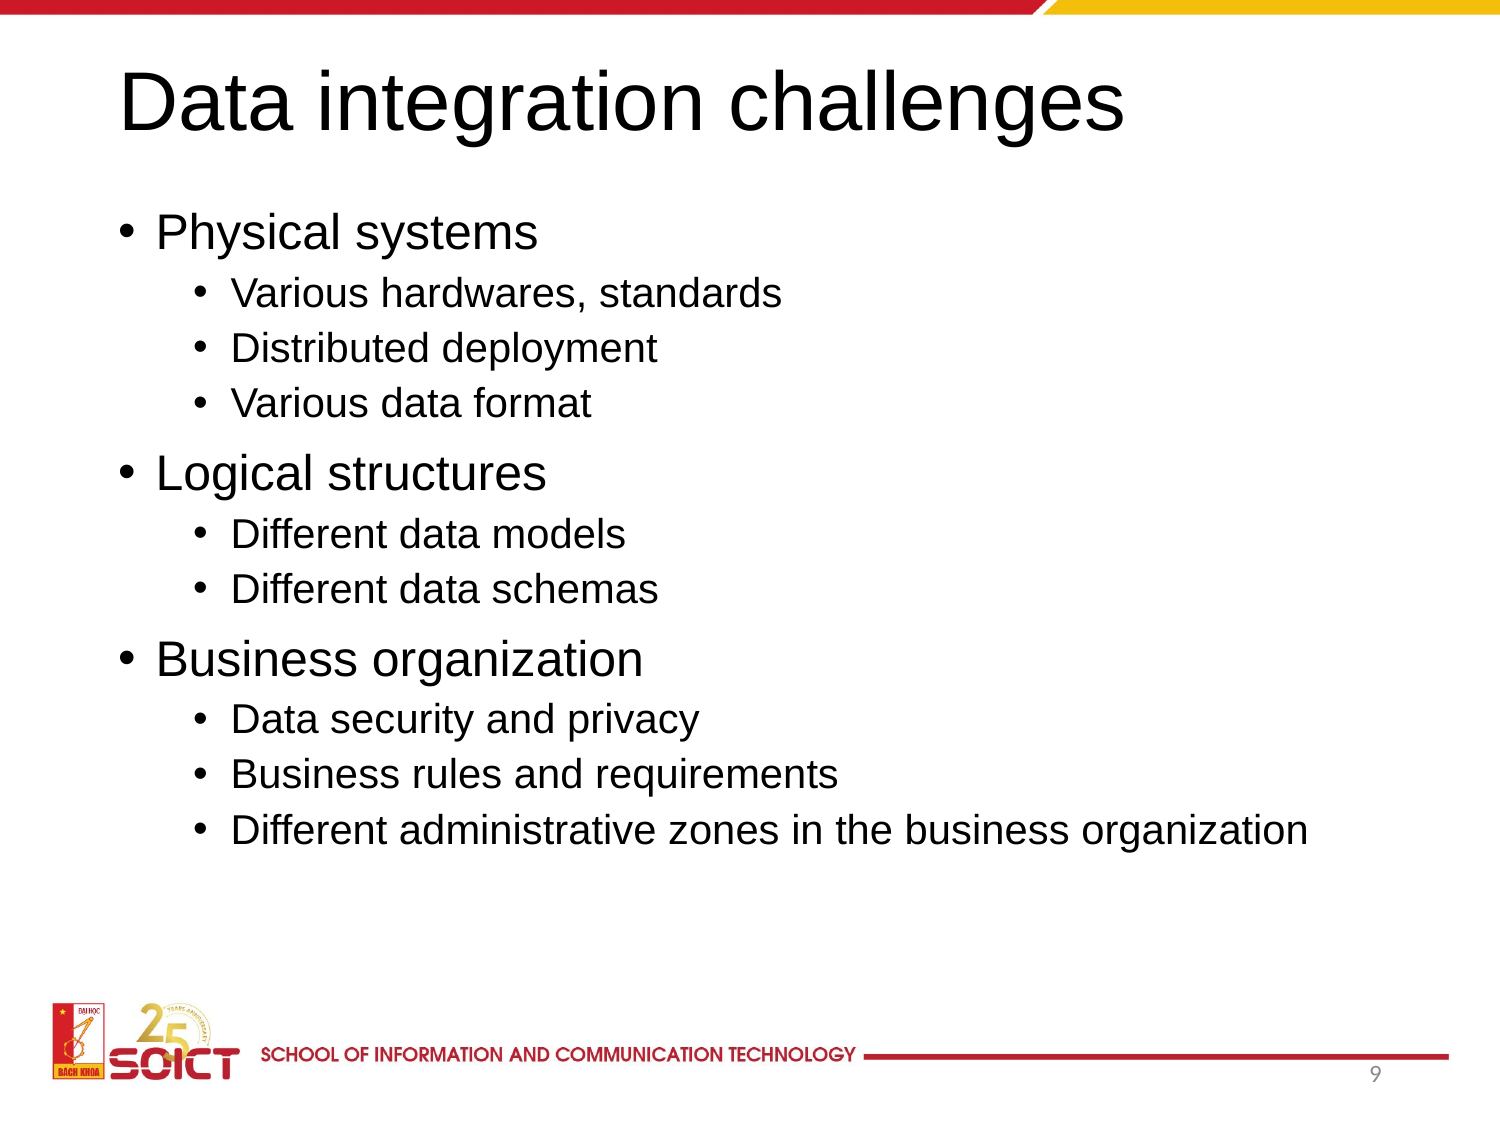

# Data integration challenges
Physical systems
Various hardwares, standards
Distributed deployment
Various data format
Logical structures
Different data models
Different data schemas
Business organization
Data security and privacy
Business rules and requirements
Different administrative zones in the business organization

9